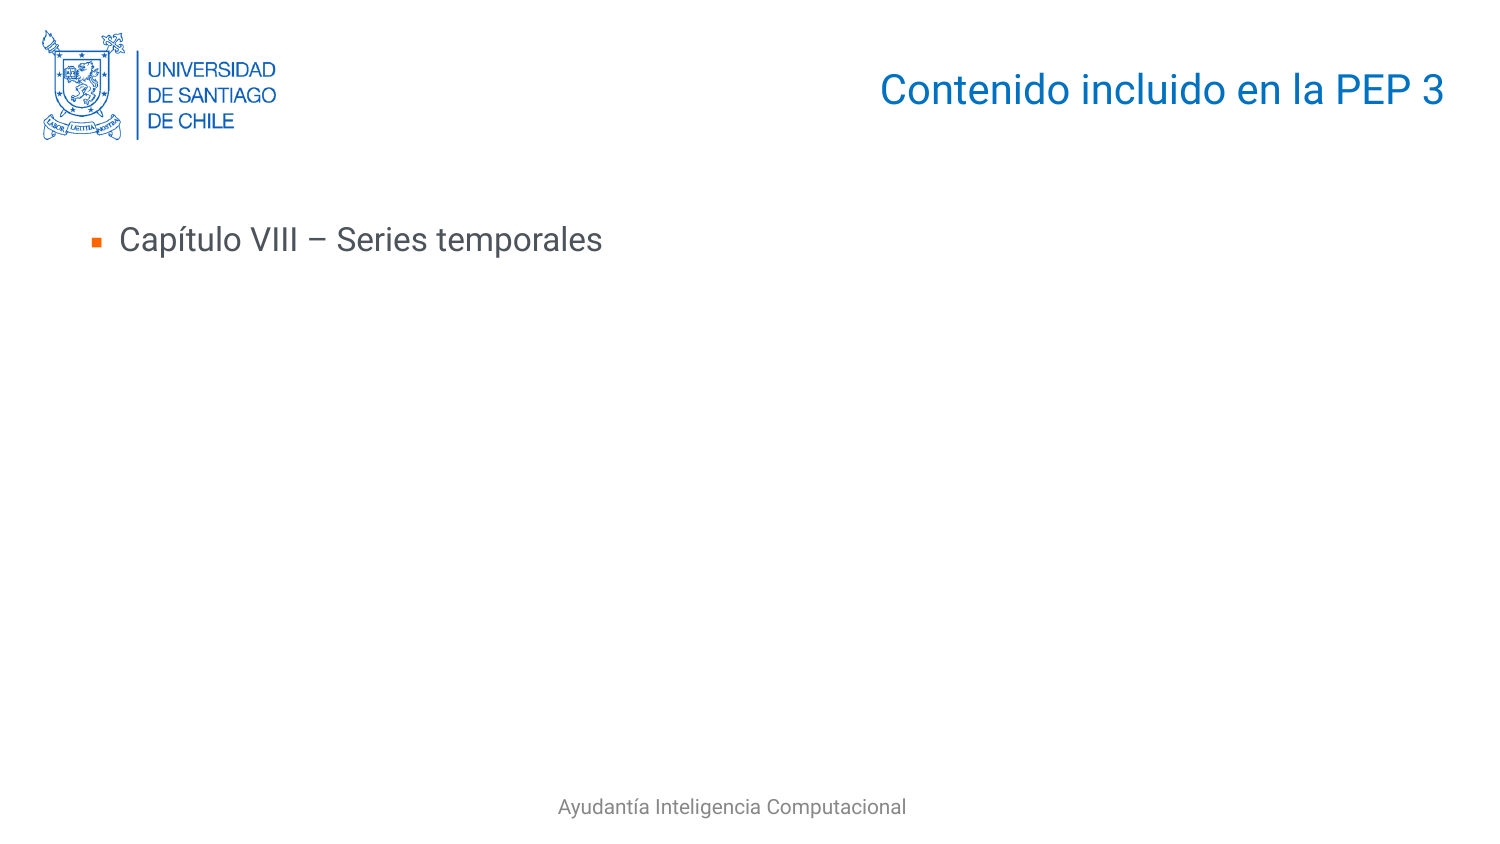

# Contenido incluido en la PEP 3
Capítulo VIII – Series temporales

Ayudantía Inteligencia Computacional